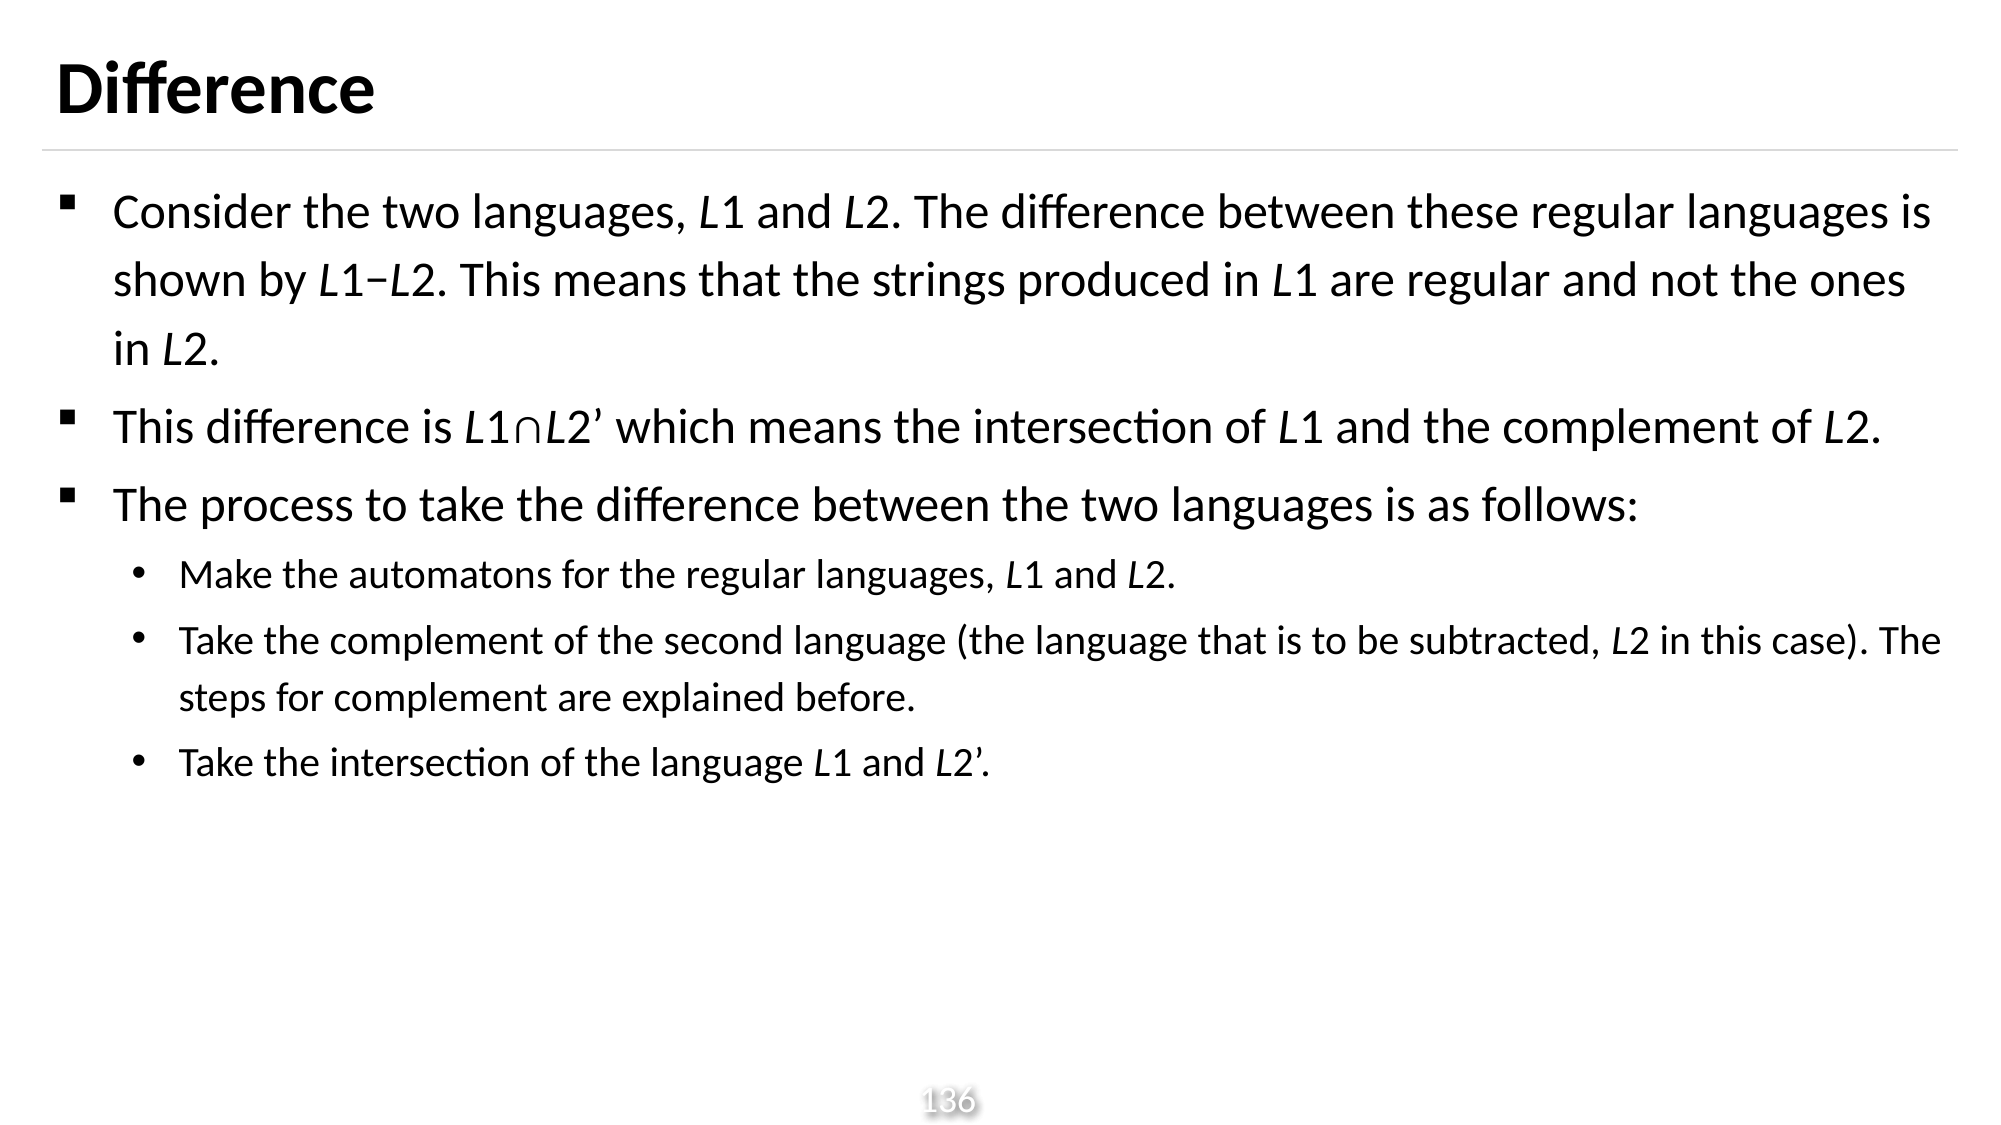

# Difference
Consider the two languages, L1​ and L2​. The difference between these regular languages is shown by L1​−L2​. This means that the strings produced in L1​ are regular and not the ones in L2​.
This difference is L1​∩L2’​ which means the intersection of L1​ and the complement of L2​.
The process to take the difference between the two languages is as follows:
Make the automatons for the regular languages, L1​ and L2​.
Take the complement of the second language (the language that is to be subtracted, L2​ in this case). The steps for complement are explained before.
Take the intersection of the language L1​ and L2​’.